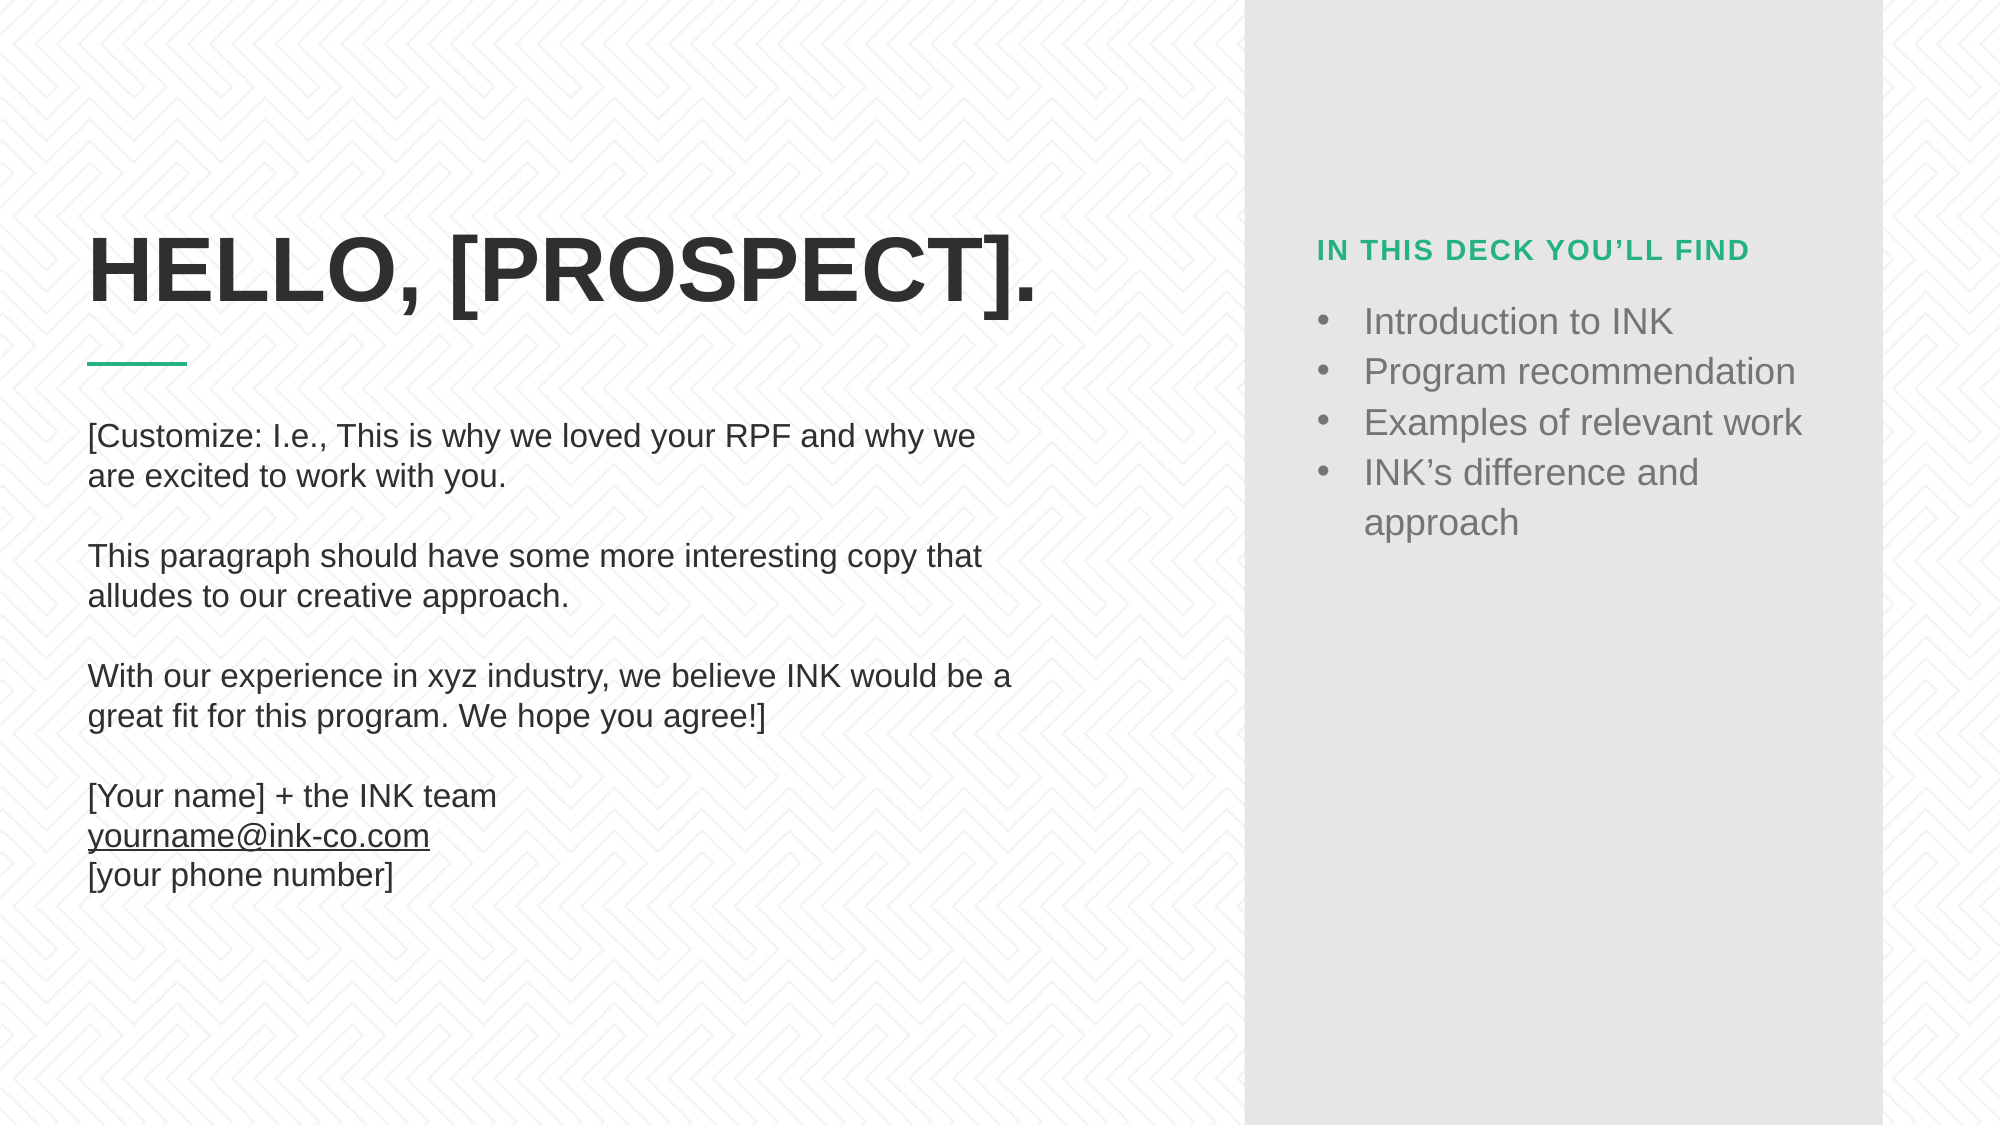

# HELLO, [PROSPECT].
IN THIS DECK YOU’LL FIND
Introduction to INK
Program recommendation
Examples of relevant work
INK’s difference and approach
[Customize: I.e., This is why we loved your RPF and why we are excited to work with you.

This paragraph should have some more interesting copy that alludes to our creative approach.

With our experience in xyz industry, we believe INK would be a great fit for this program. We hope you agree!]

[Your name] + the INK team
yourname@ink-co.com
[your phone number]